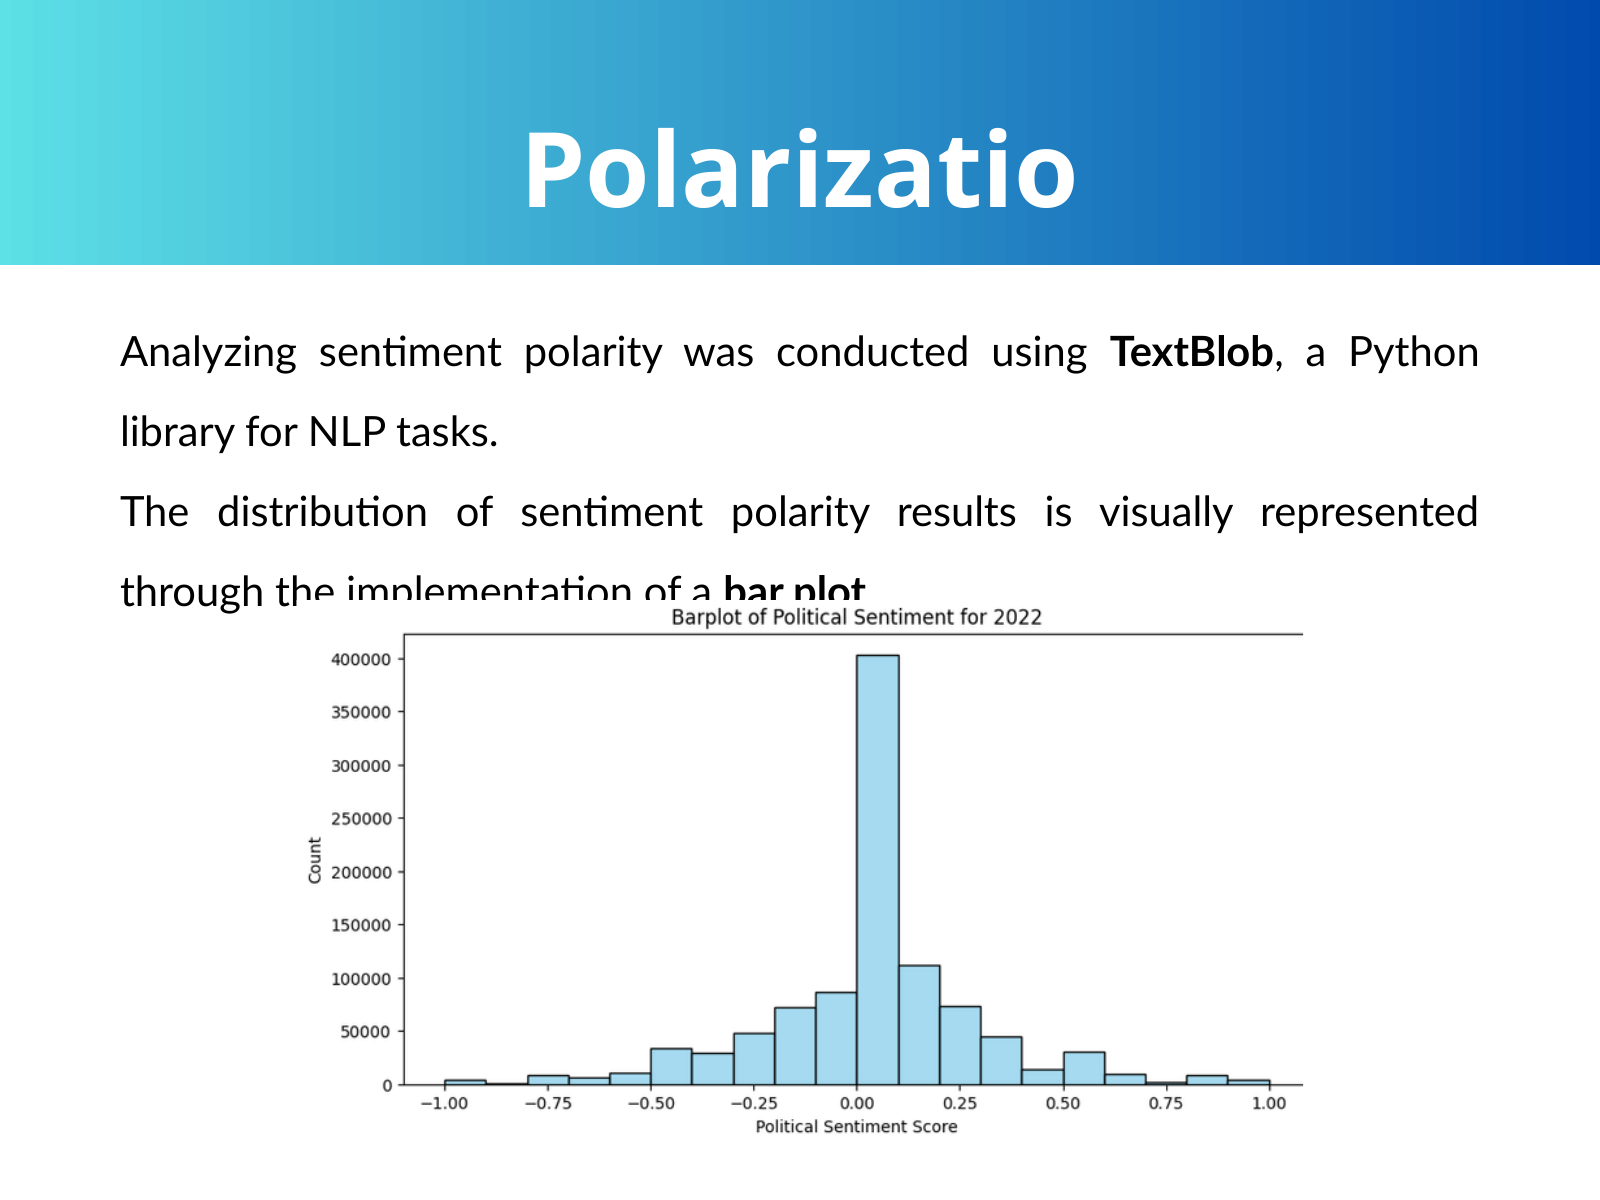

Polarization
Dataset
Analyzing sentiment polarity was conducted using TextBlob, a Python library for NLP tasks.
The distribution of sentiment polarity results is visually represented through the implementation of a bar plot.